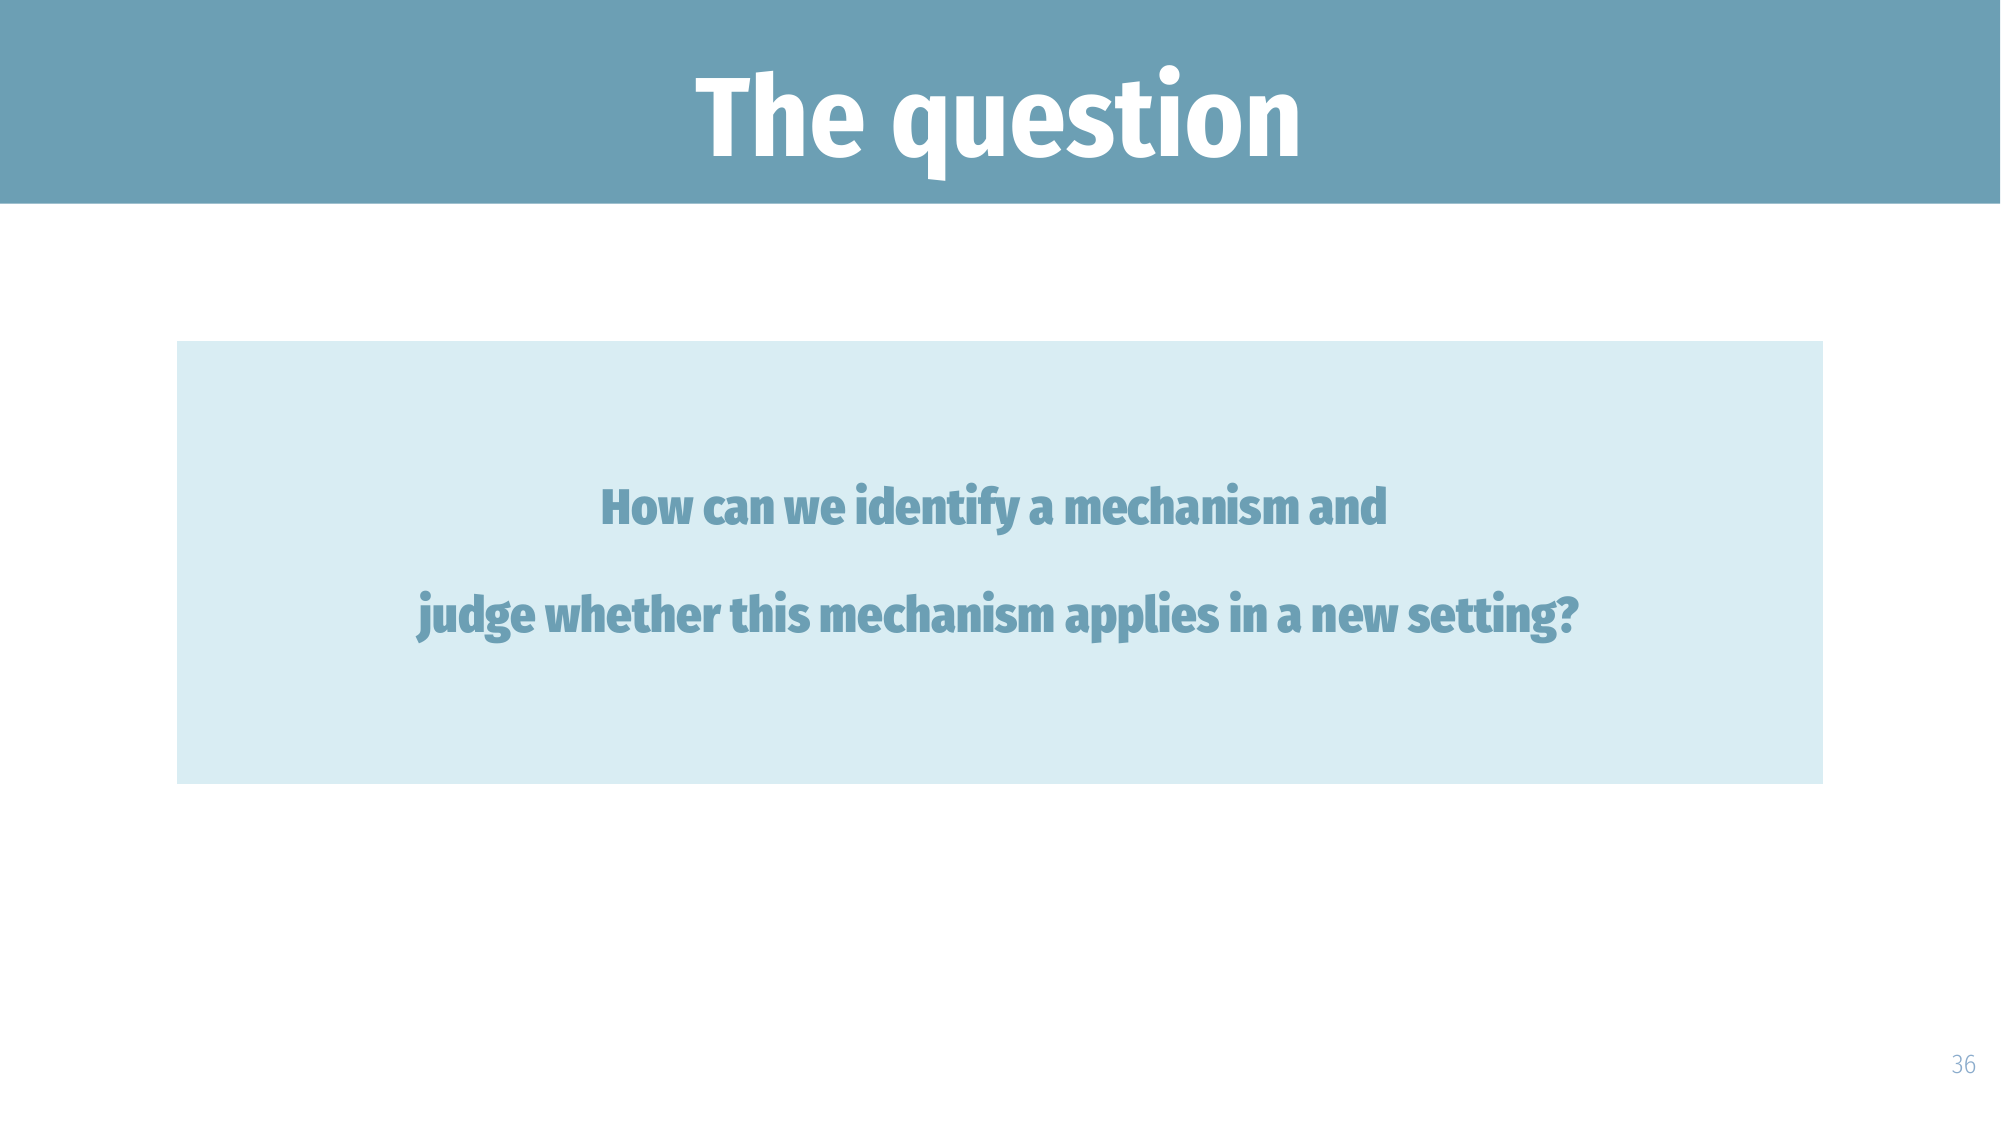

# The question
How can we identify a mechanism and
judge whether this mechanism applies in a new setting?
36